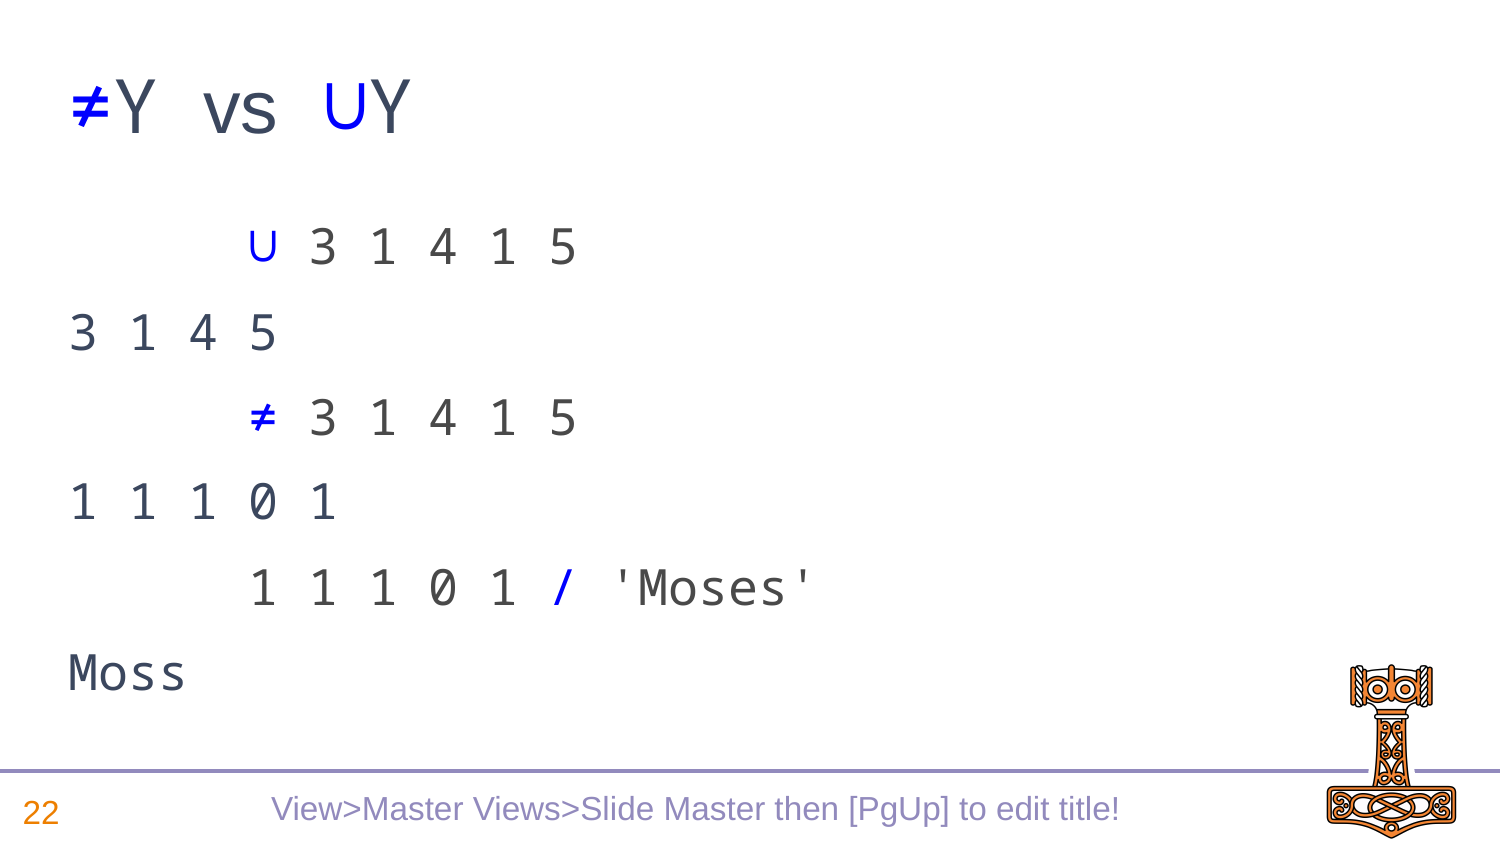

# ≠Y vs ∪Y
      ∪ 3 1 4 1 5
3 1 4 5
      ≠ 3 1 4 1 5
1 1 1 0 1
      1 1 1 0 1 / 'Moses'
Moss